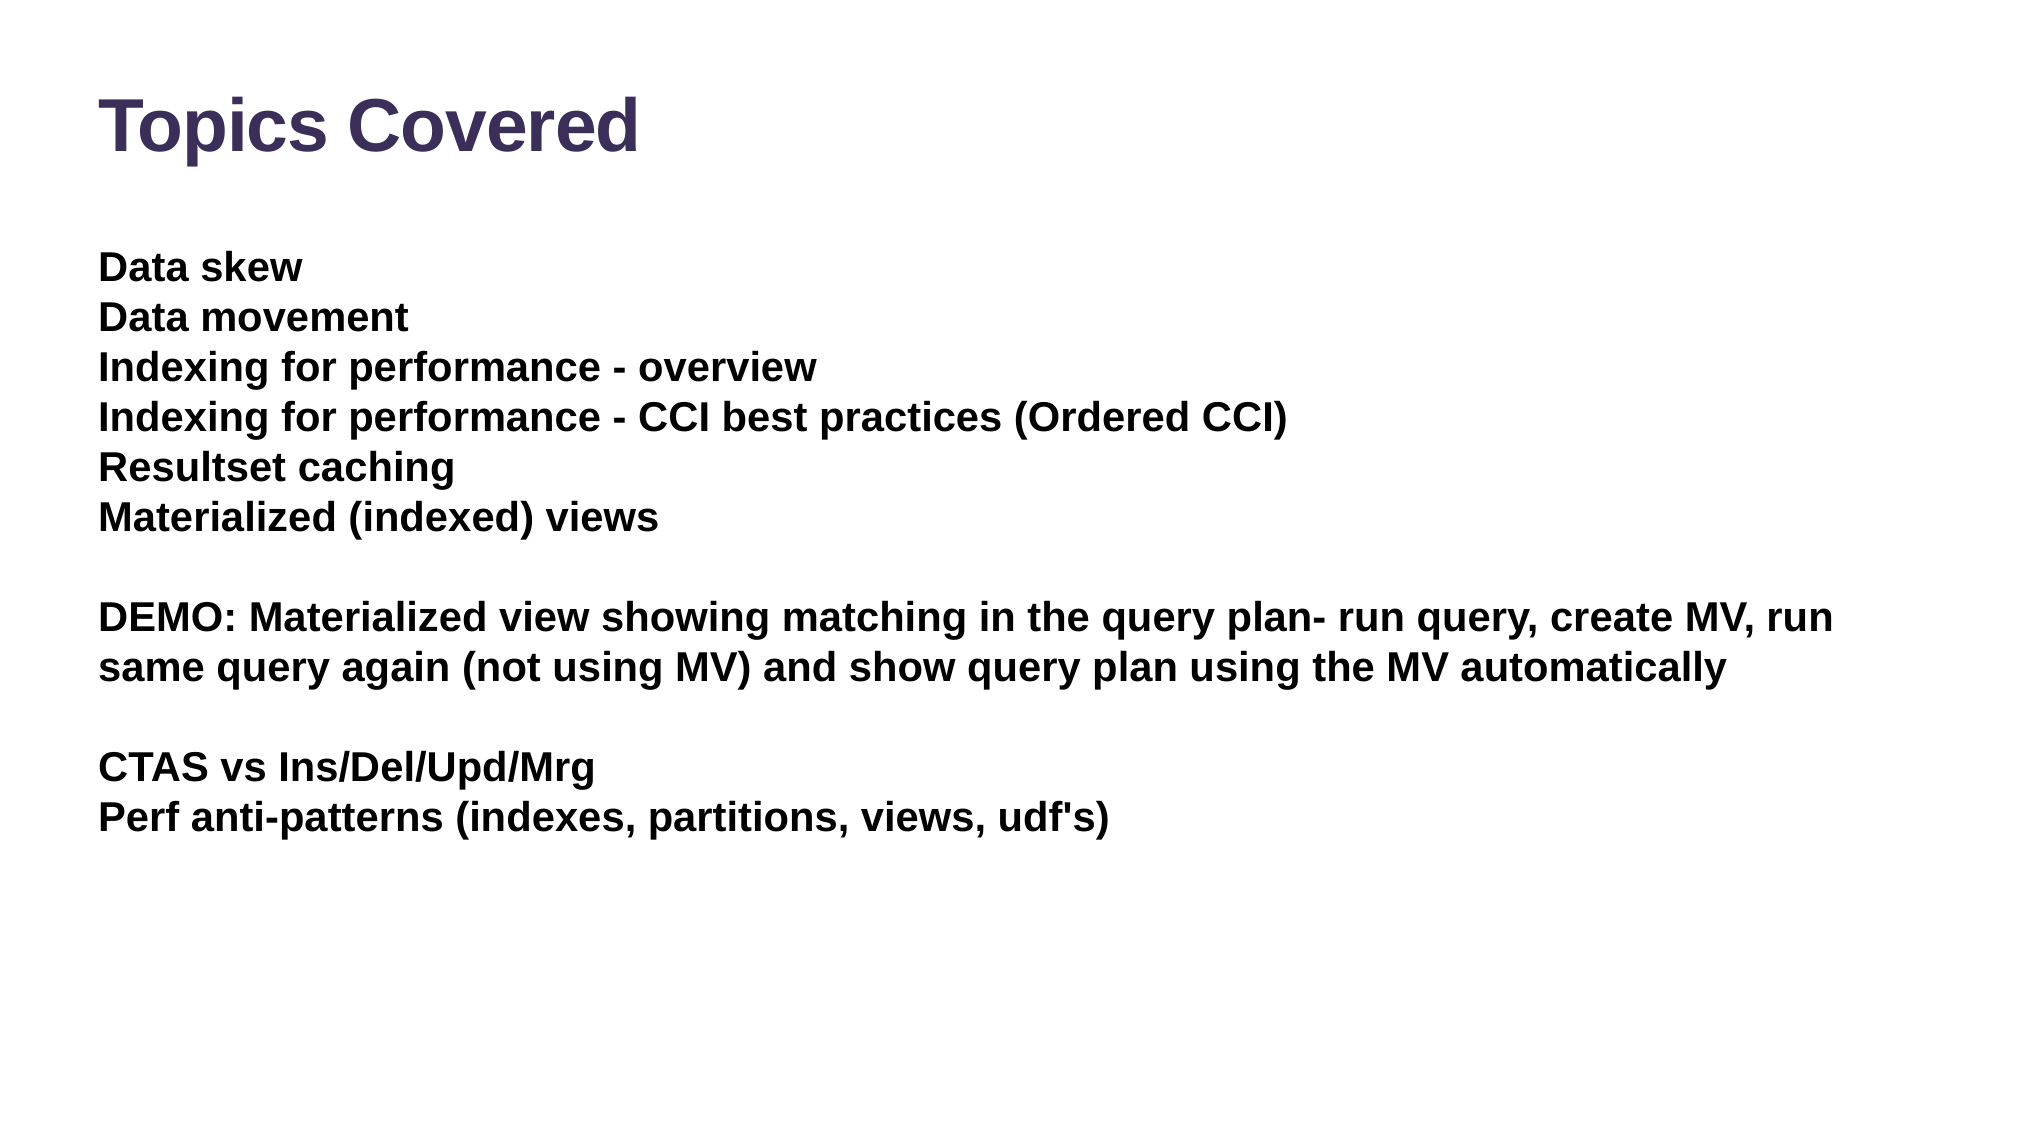

# Topics Covered
Data skew
Data movement
Indexing for performance - overview
Indexing for performance - CCI best practices (Ordered CCI)
Resultset caching
Materialized (indexed) views
DEMO: Materialized view showing matching in the query plan- run query, create MV, run same query again (not using MV) and show query plan using the MV automatically
CTAS vs Ins/Del/Upd/Mrg
Perf anti-patterns (indexes, partitions, views, udf's)